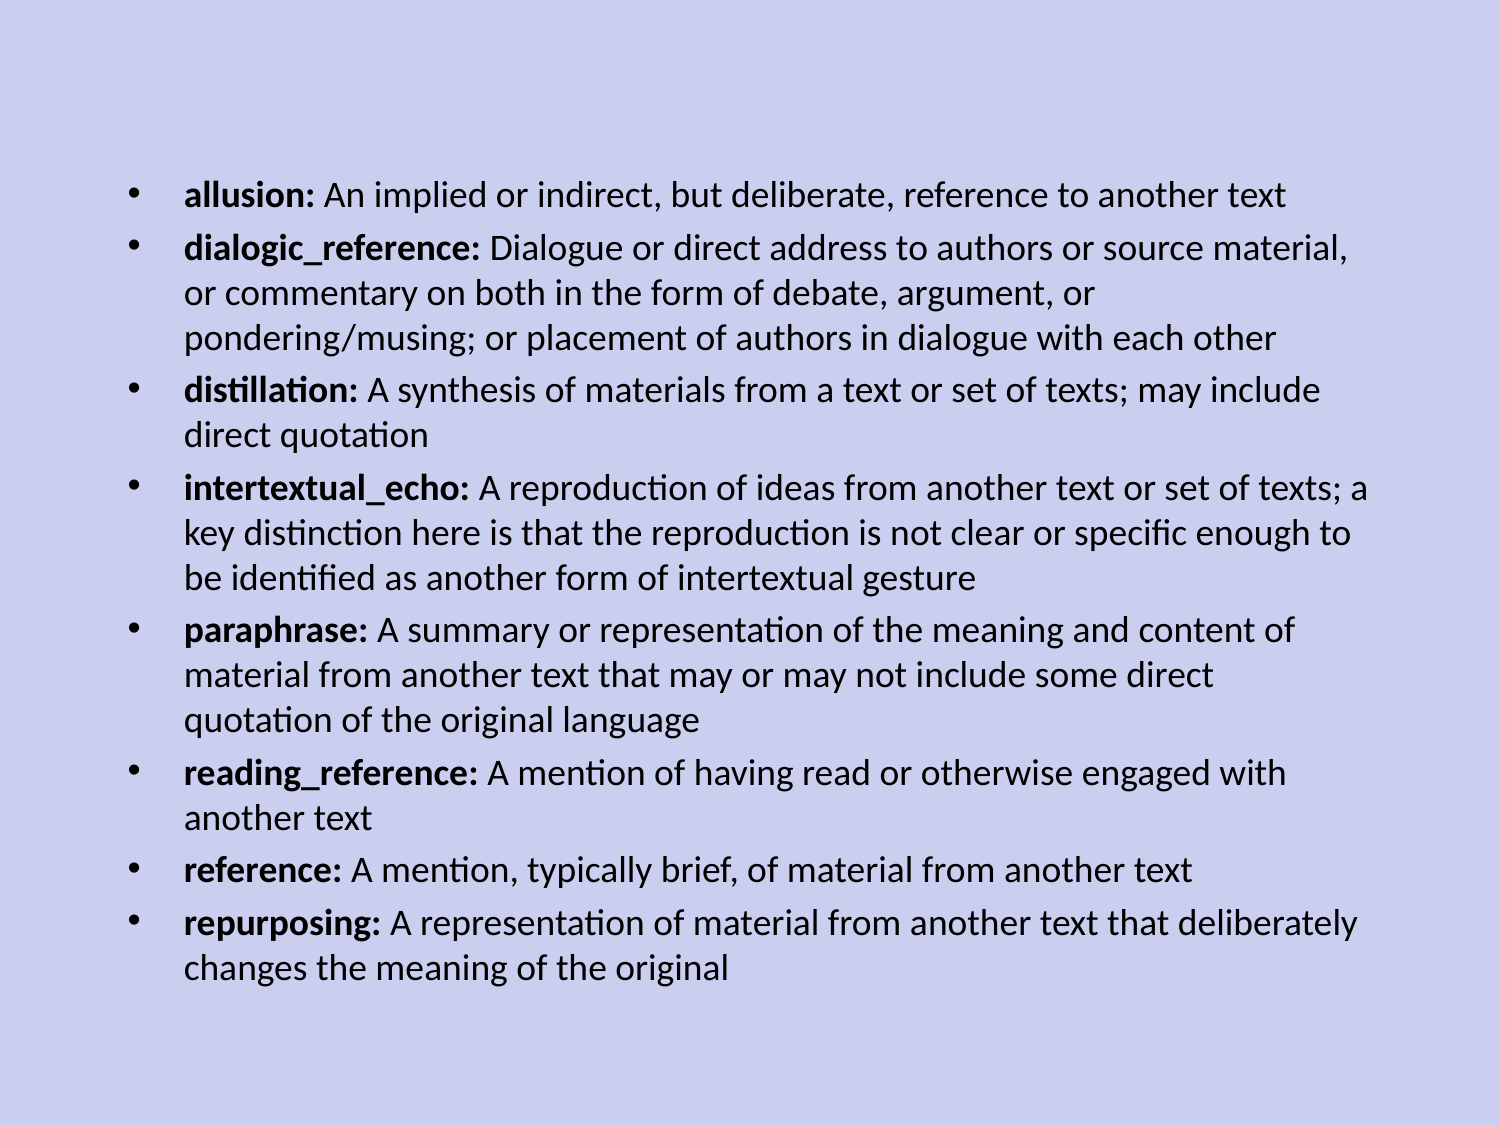

allusion: An implied or indirect, but deliberate, reference to another text
dialogic_reference: Dialogue or direct address to authors or source material, or commentary on both in the form of debate, argument, or pondering/musing; or placement of authors in dialogue with each other
distillation: A synthesis of materials from a text or set of texts; may include direct quotation
intertextual_echo: A reproduction of ideas from another text or set of texts; a key distinction here is that the reproduction is not clear or specific enough to be identified as another form of intertextual gesture
paraphrase: A summary or representation of the meaning and content of material from another text that may or may not include some direct quotation of the original language
reading_reference: A mention of having read or otherwise engaged with another text
reference: A mention, typically brief, of material from another text
repurposing: A representation of material from another text that deliberately changes the meaning of the original